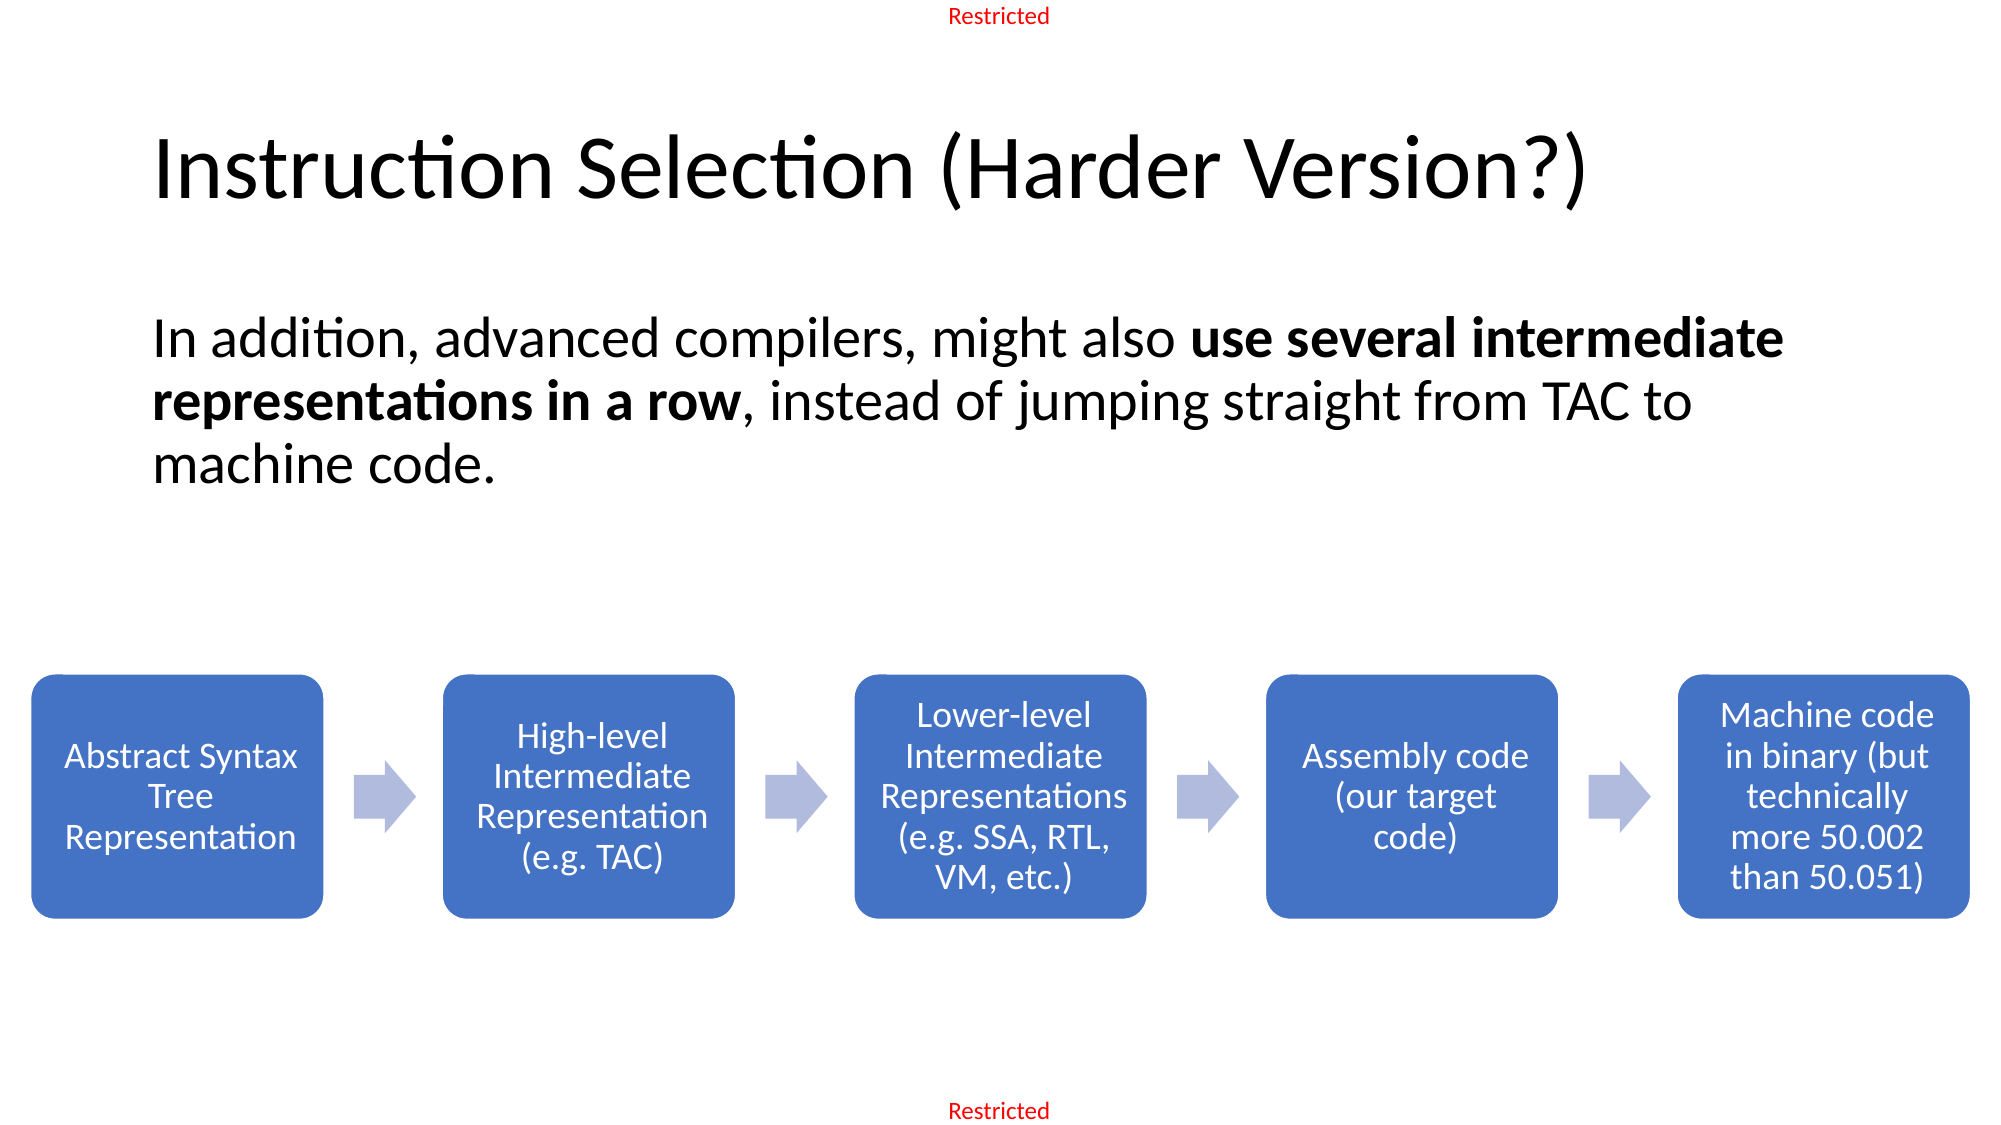

# Instruction Selection (Harder Version?)
In addition, advanced compilers, might also use several intermediate representations in a row, instead of jumping straight from TAC to machine code.

Abstract Syntax Tree Representation

High-level Intermediate Representation
(e.g. TAC)

Lower-level Intermediate Representations
(e.g. SSA, RTL, VM, etc.)

Assembly code (our target code)

Machine code in binary (but technically more 50.002 than 50.051)